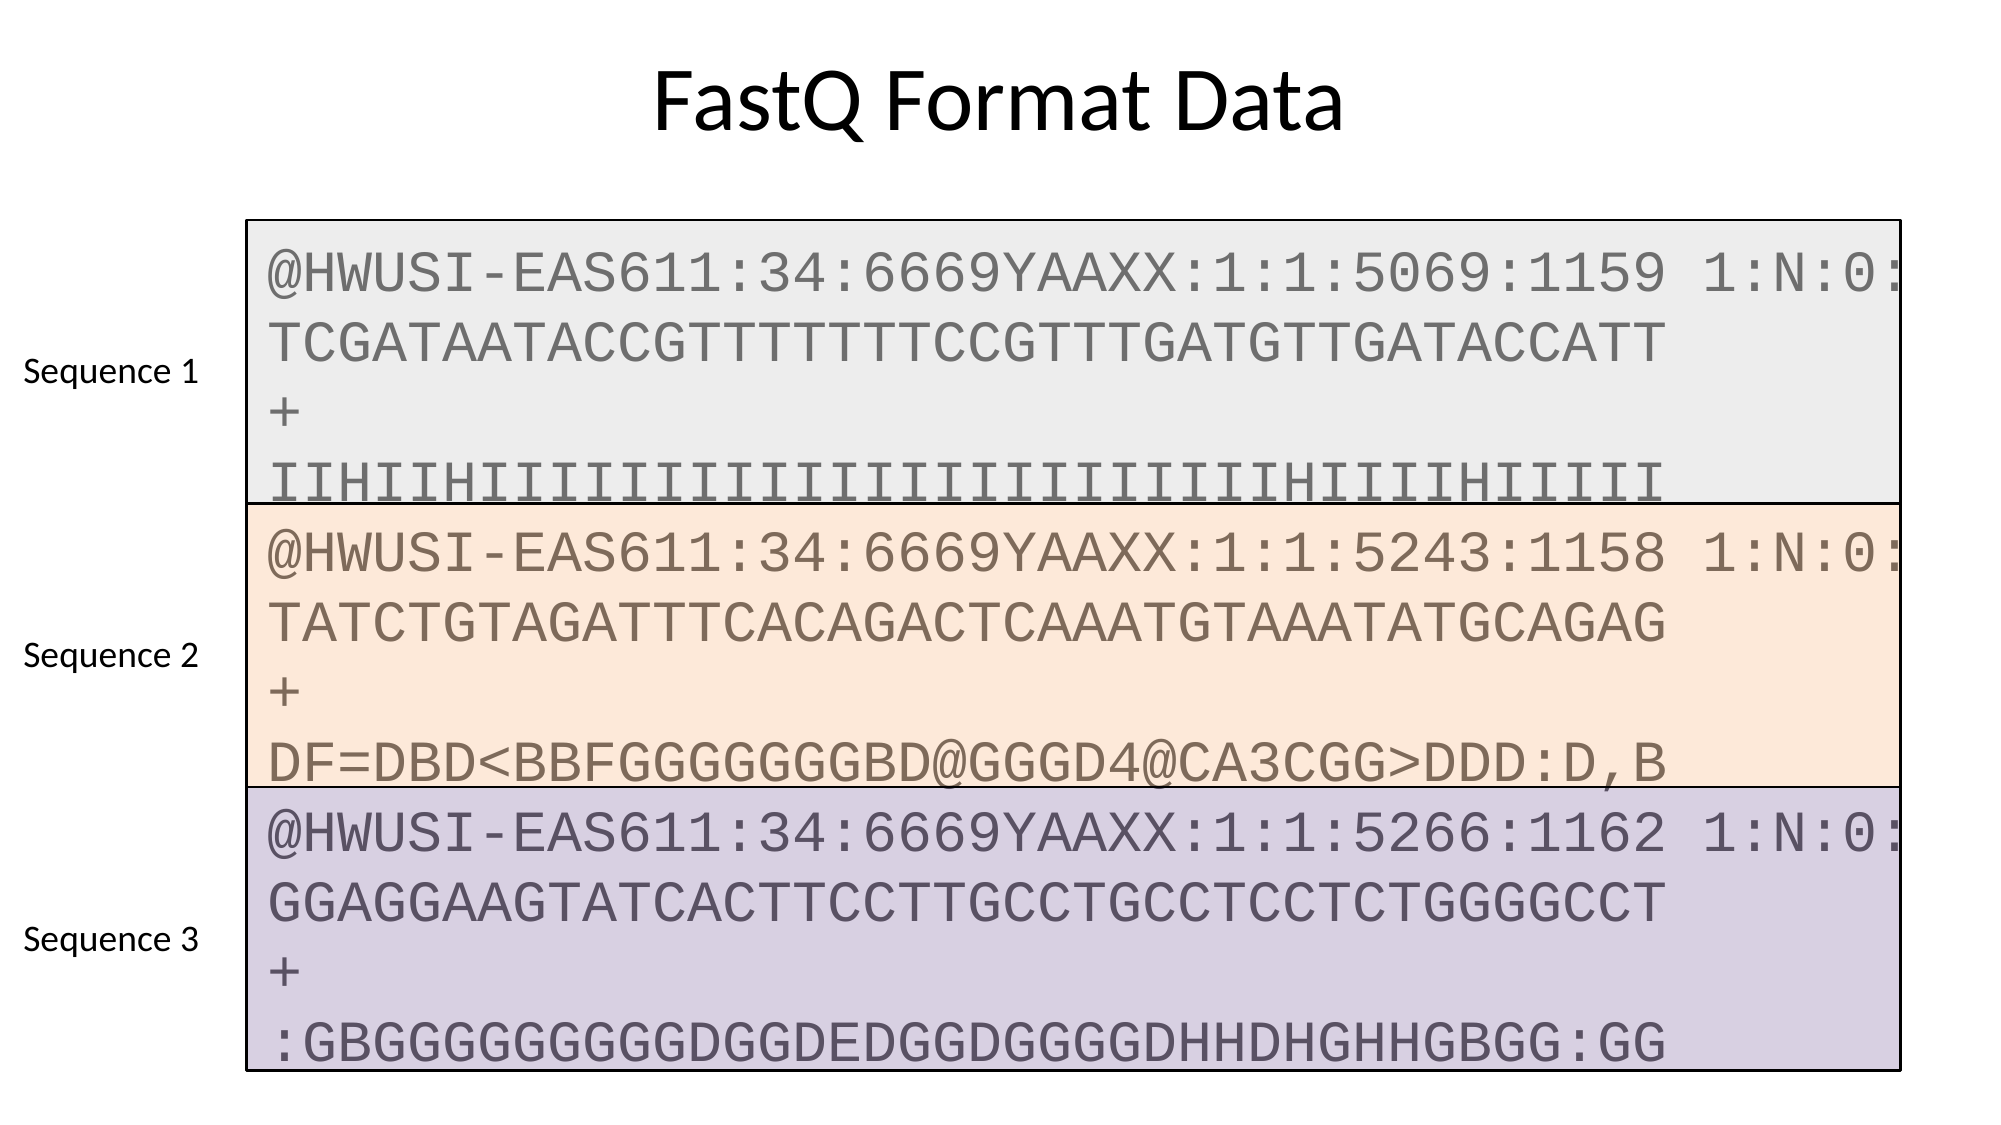

# FastQ Format Data

@HWUSI-EAS611:34:6669YAAXX:1:1:5069:1159 1:N:0:
TCGATAATACCGTTTTTTTCCGTTTGATGTTGATACCATT
+
IIHIIHIIIIIIIIIIIIIIIIIIIIIIIHIIIIHIIIII
@HWUSI-EAS611:34:6669YAAXX:1:1:5243:1158 1:N:0:
TATCTGTAGATTTCACAGACTCAAATGTAAATATGCAGAG
+
DF=DBD<BBFGGGGGGGBD@GGGD4@CA3CGG>DDD:D,B
@HWUSI-EAS611:34:6669YAAXX:1:1:5266:1162 1:N:0:
GGAGGAAGTATCACTTCCTTGCCTGCCTCCTCTGGGGCCT
+
:GBGGGGGGGGGDGGDEDGGDGGGGDHHDHGHHGBGG:GG
Sequence 1

Sequence 2

Sequence 3